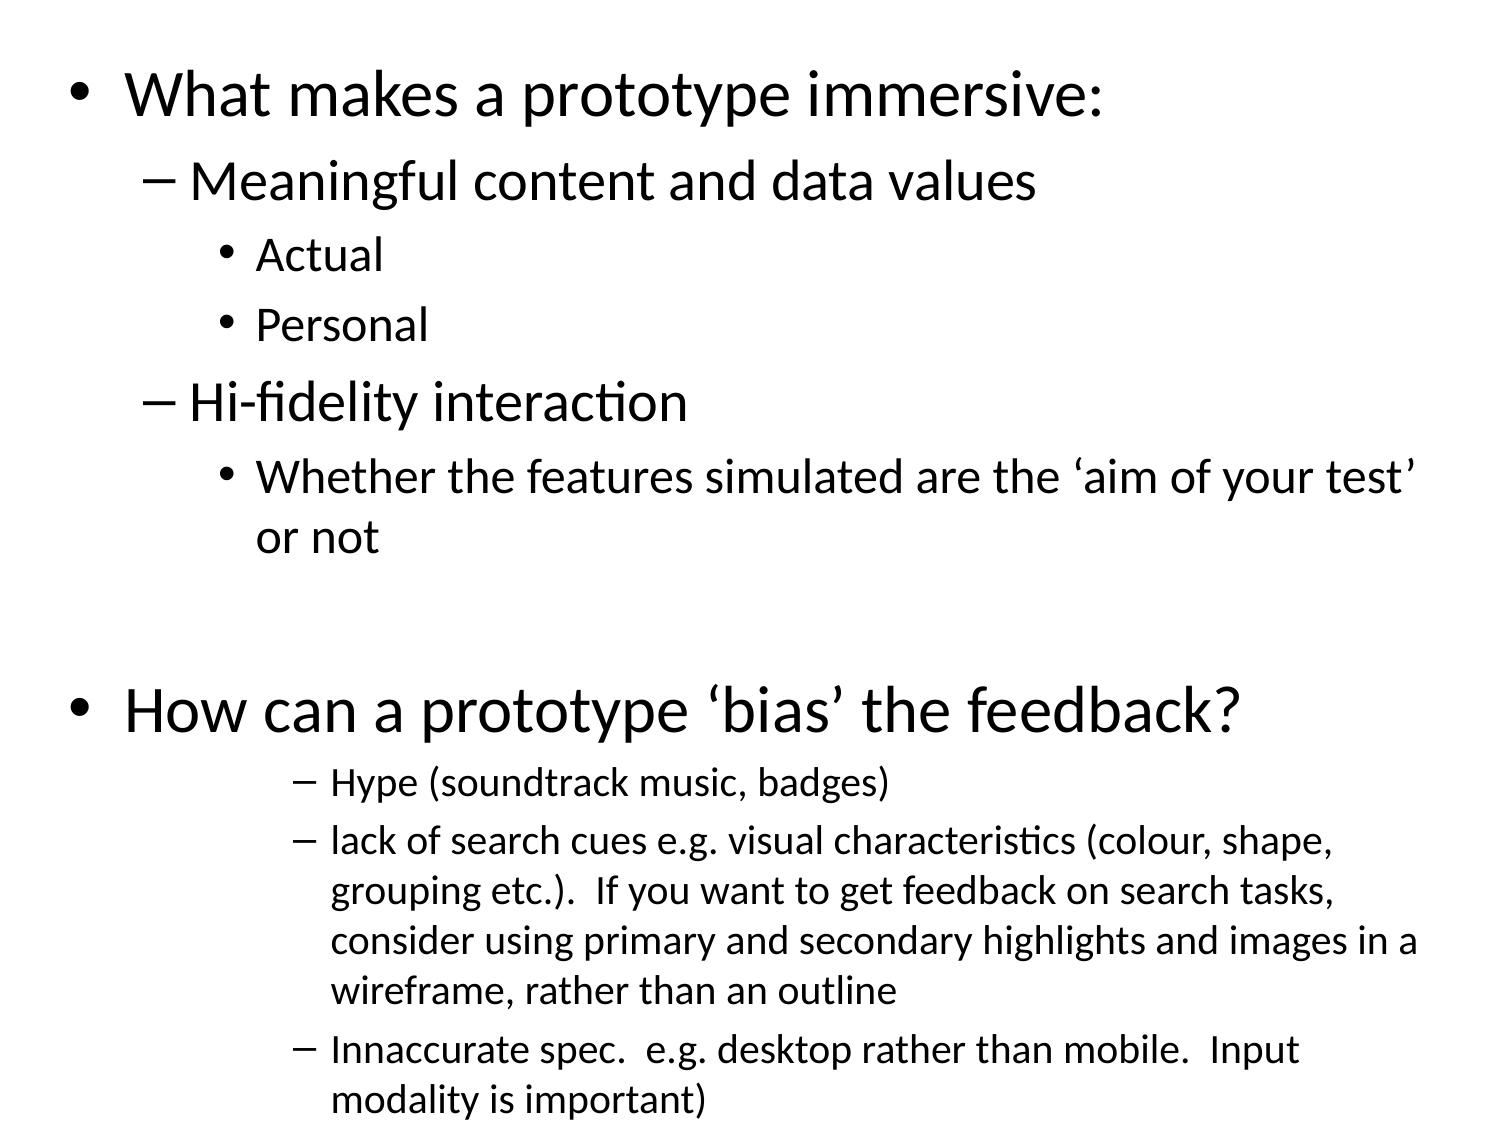

What makes a prototype immersive:
Meaningful content and data values
Actual
Personal
Hi-fidelity interaction
Whether the features simulated are the ‘aim of your test’ or not

How can a prototype ‘bias’ the feedback?
Hype (soundtrack music, badges)
lack of search cues e.g. visual characteristics (colour, shape, grouping etc.).  If you want to get feedback on search tasks, consider using primary and secondary highlights and images in a wireframe, rather than an outline
Innaccurate spec.  e.g. desktop rather than mobile.  Input modality is important)

#